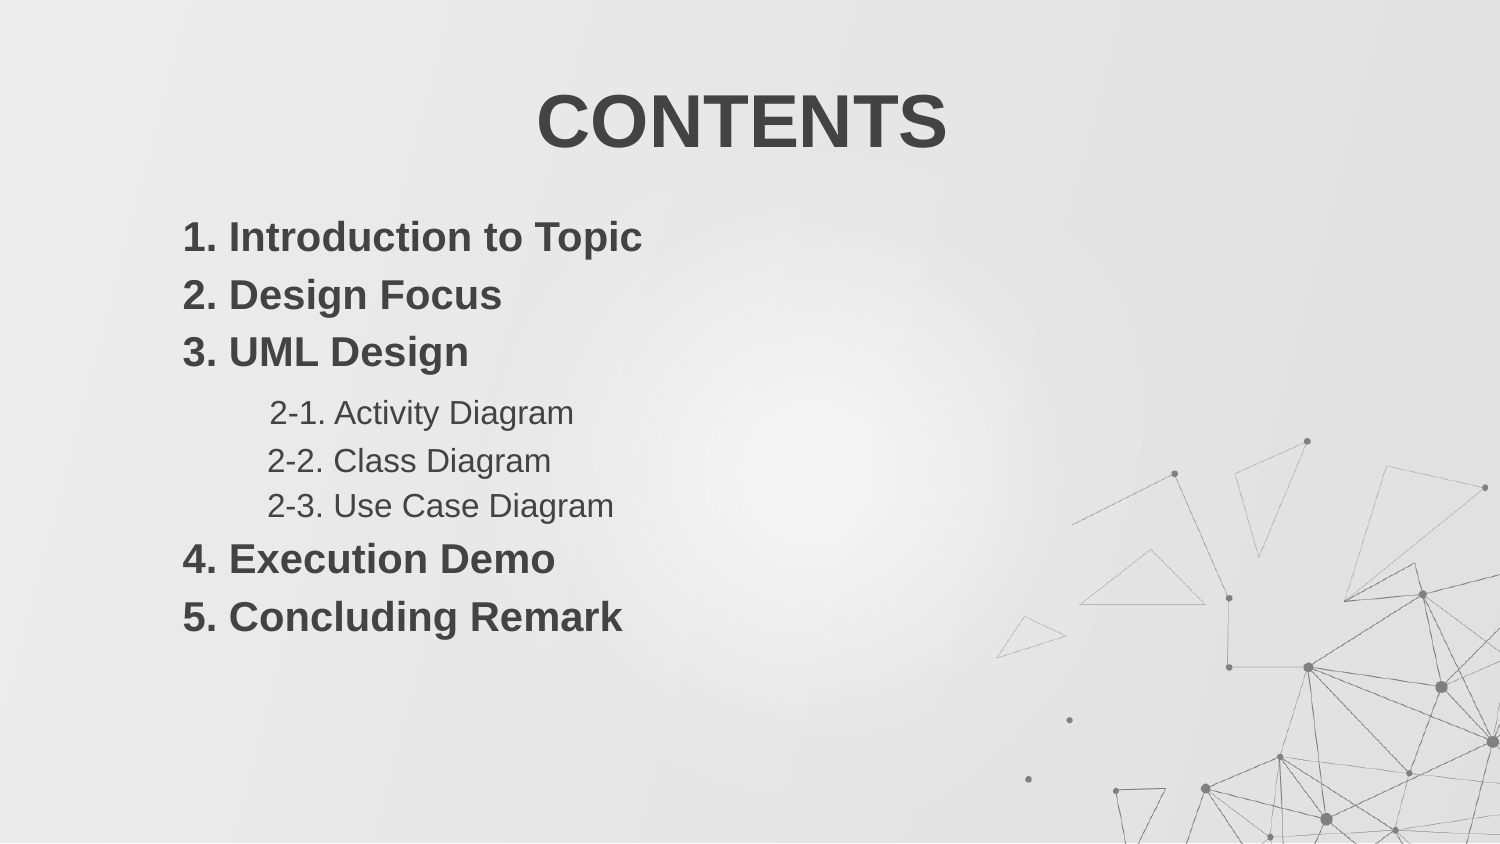

# CONTENTS
1. Introduction to Topic
2. Design Focus
3. UML Design
 2-1. Activity Diagram
 2-2. Class Diagram
 2-3. Use Case Diagram
4. Execution Demo
5. Concluding Remark